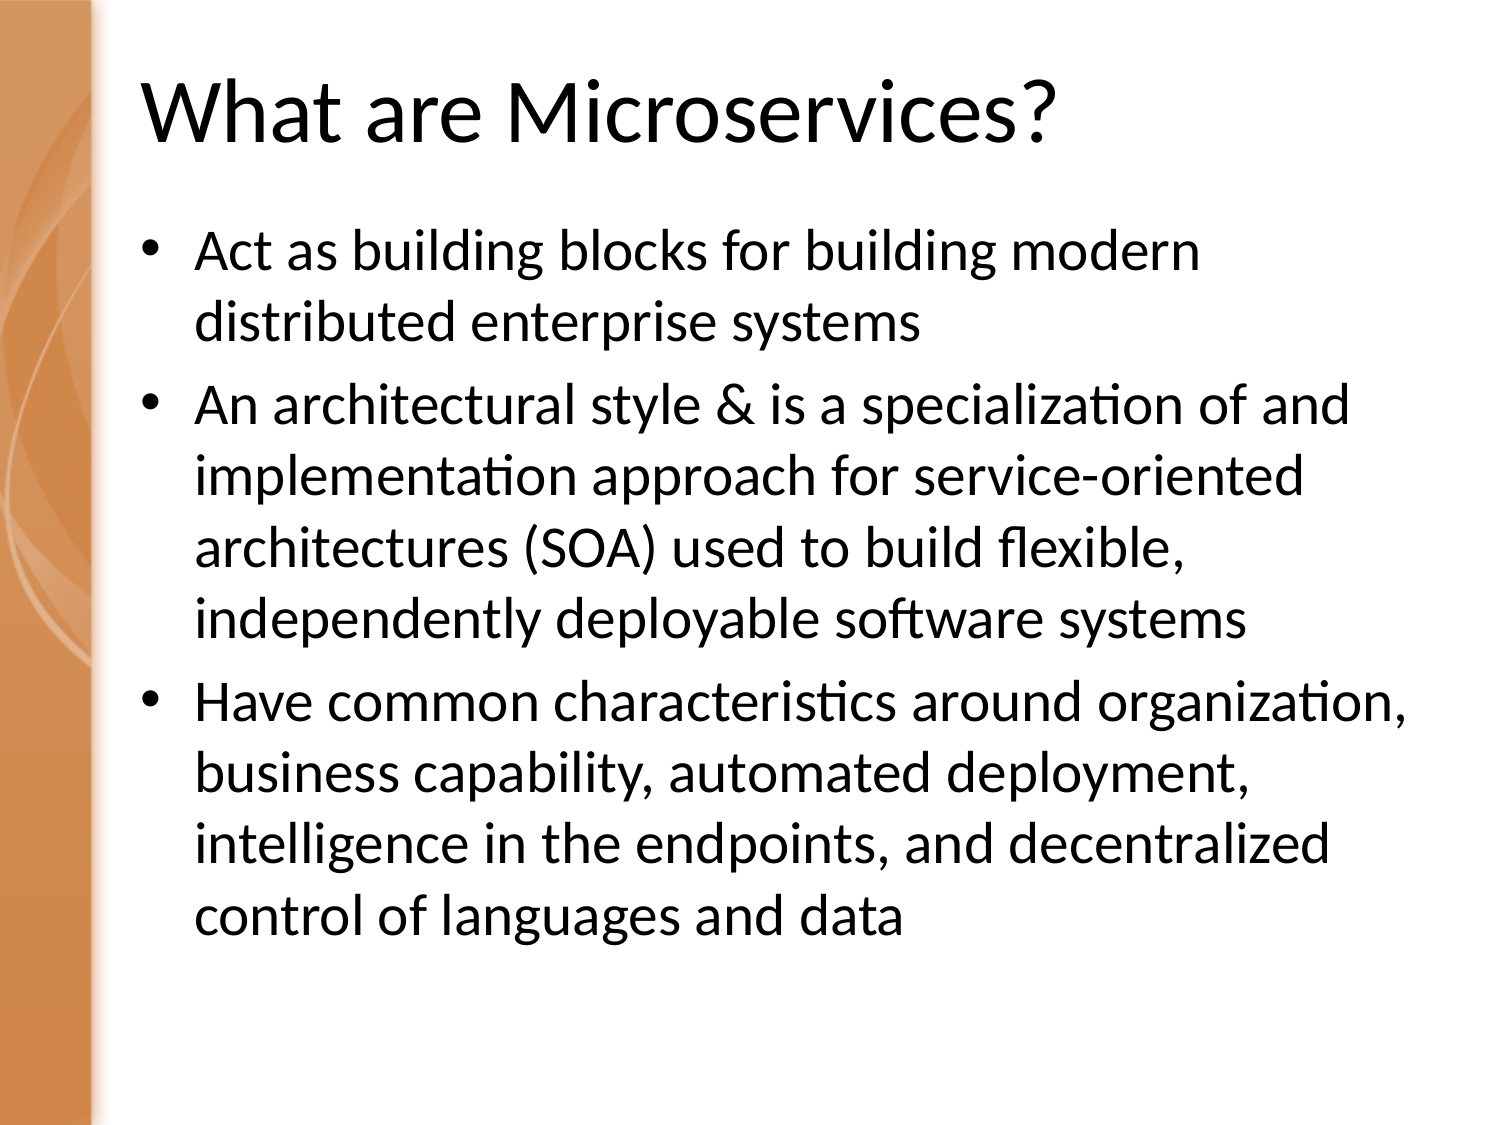

# What are Microservices?
Act as building blocks for building modern distributed enterprise systems
An architectural style & is a specialization of and implementation approach for service-oriented architectures (SOA) used to build flexible, independently deployable software systems
Have common characteristics around organization, business capability, automated deployment, intelligence in the endpoints, and decentralized control of languages and data